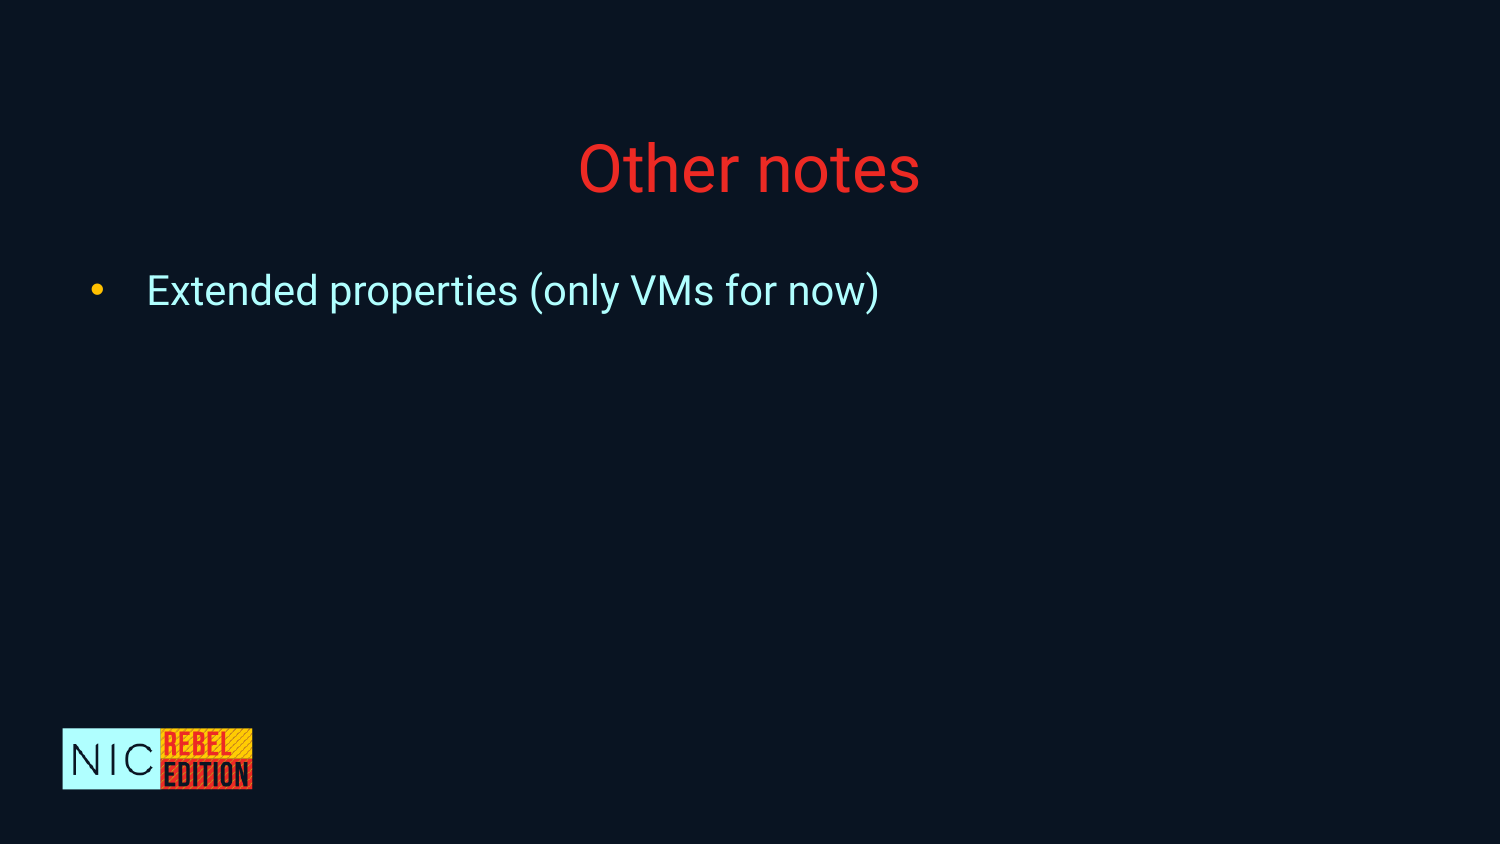

# Other notes
Extended properties (only VMs for now)